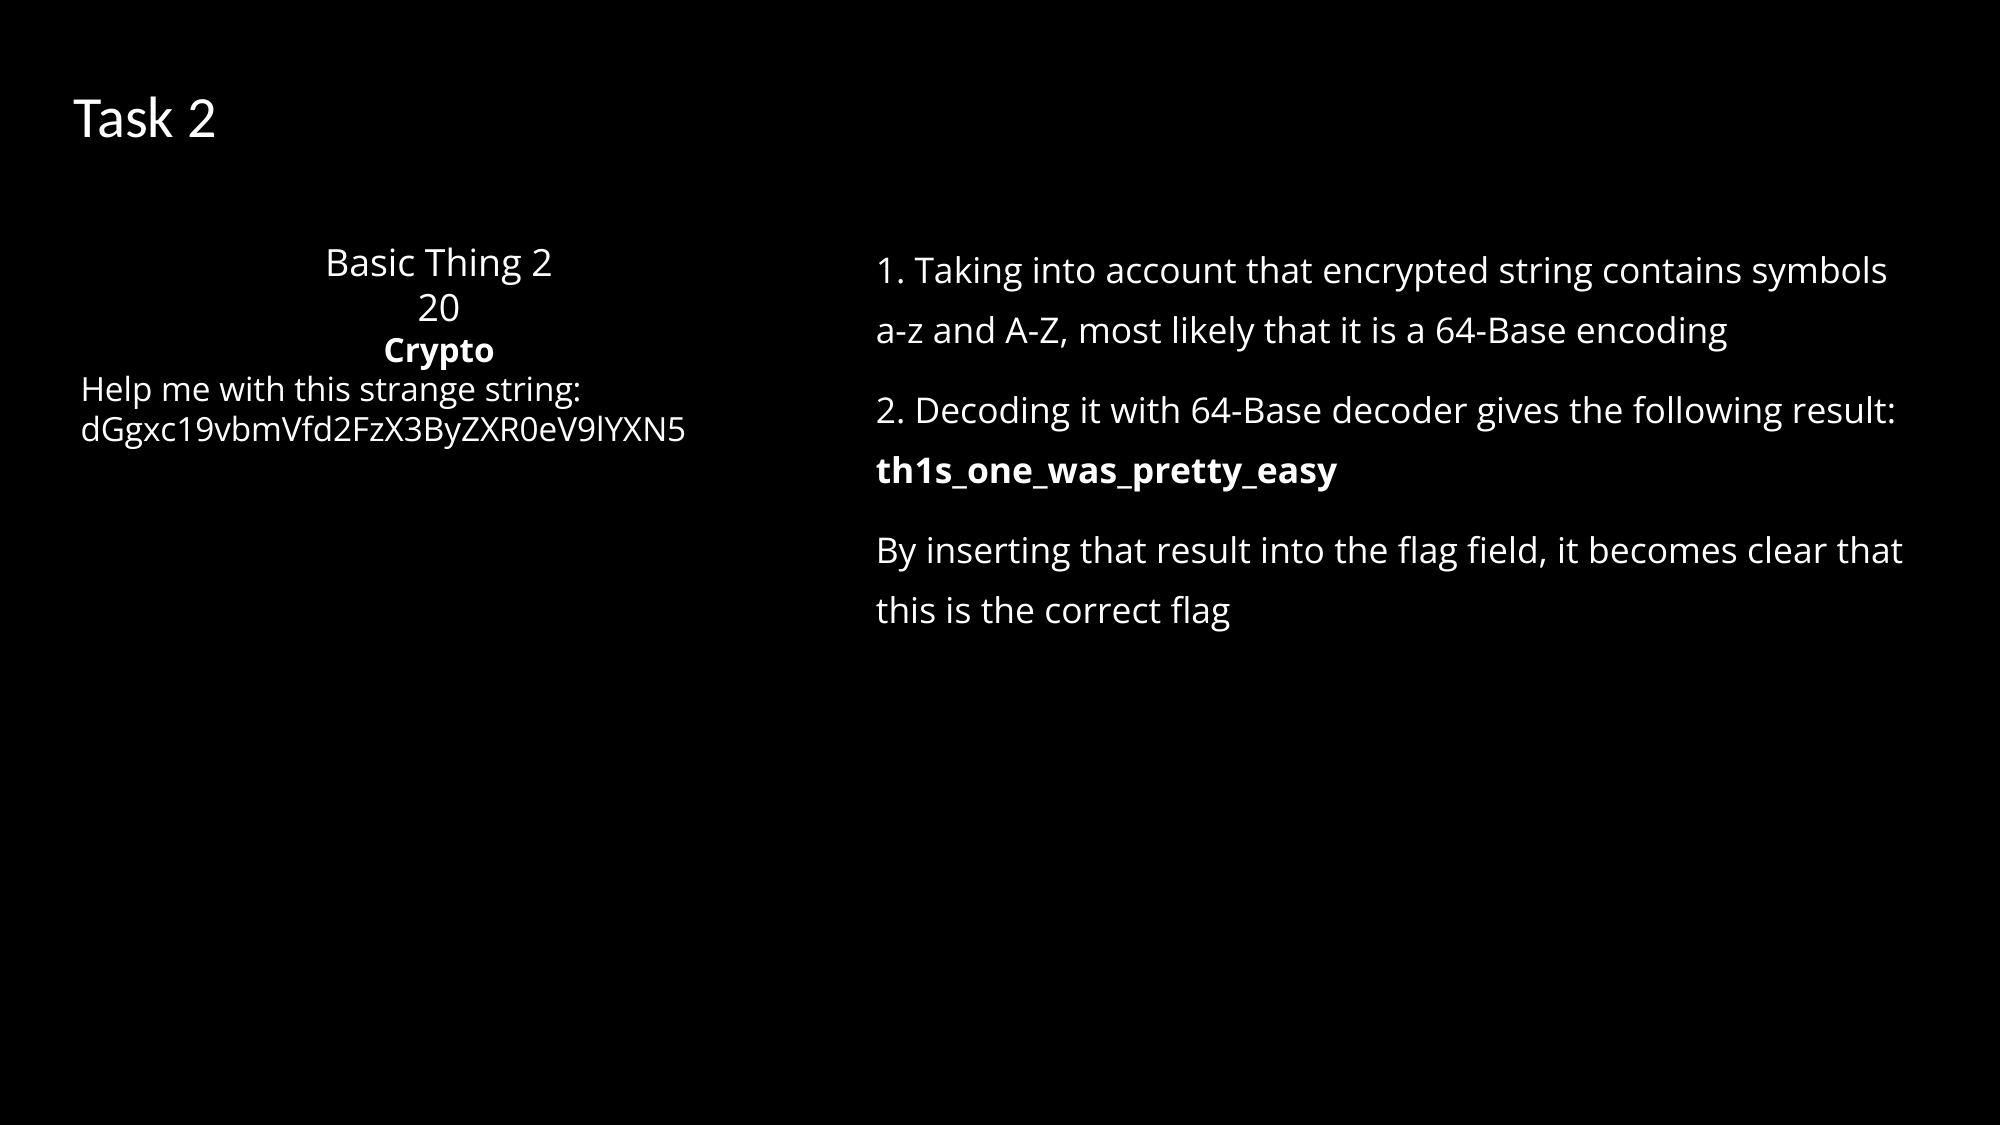

# Task 2
Basic Thing 2
20
Crypto
Help me with this strange string: dGgxc19vbmVfd2FzX3ByZXR0eV9lYXN5

1. Taking into account that encrypted string contains symbols a-z and A-Z, most likely that it is a 64-Base encoding
2. Decoding it with 64-Base decoder gives the following result: th1s_one_was_pretty_easy
By inserting that result into the flag field, it becomes clear that this is the correct flag